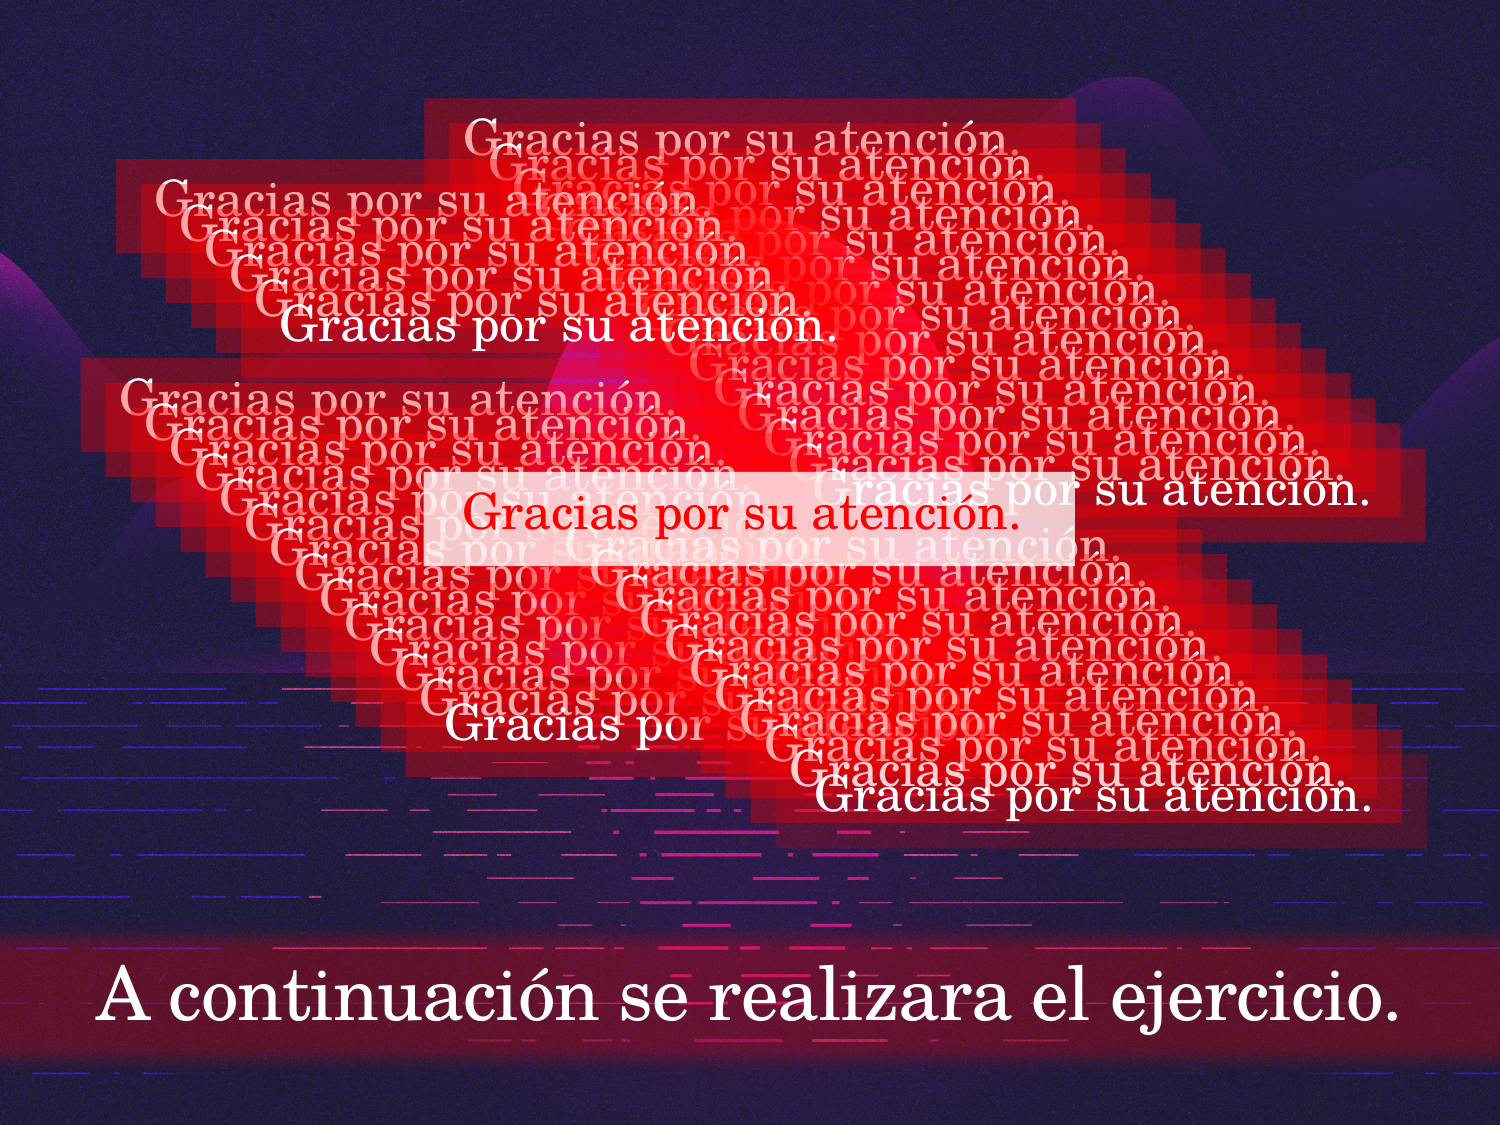

Gracias por su atención.
Gracias por su atención.
Gracias por su atención.
Gracias por su atención.
Gracias por su atención.
Gracias por su atención.
Gracias por su atención.
Gracias por su atención.
Gracias por su atención.
Gracias por su atención.
Gracias por su atención.
Gracias por su atención.
Gracias por su atención.
Gracias por su atención.
Gracias por su atención.
Gracias por su atención.
Gracias por su atención.
Gracias por su atención.
Gracias por su atención.
Gracias por su atención.
Gracias por su atención.
Gracias por su atención.
Gracias por su atención.
Gracias por su atención.
Gracias por su atención.
Gracias por su atención.
Gracias por su atención.
Gracias por su atención.
Gracias por su atención.
Gracias por su atención.
Gracias por su atención.
Gracias por su atención.
Gracias por su atención.
Gracias por su atención.
Gracias por su atención.
Gracias por su atención.
Gracias por su atención.
Gracias por su atención.
Gracias por su atención.
Gracias por su atención.
Gracias por su atención.
Gracias por su atención.
Gracias por su atención.
Gracias por su atención.
Gracias por su atención.
Gracias por su atención.
Gracias por su atención.
A continuación se realizara el ejercicio.